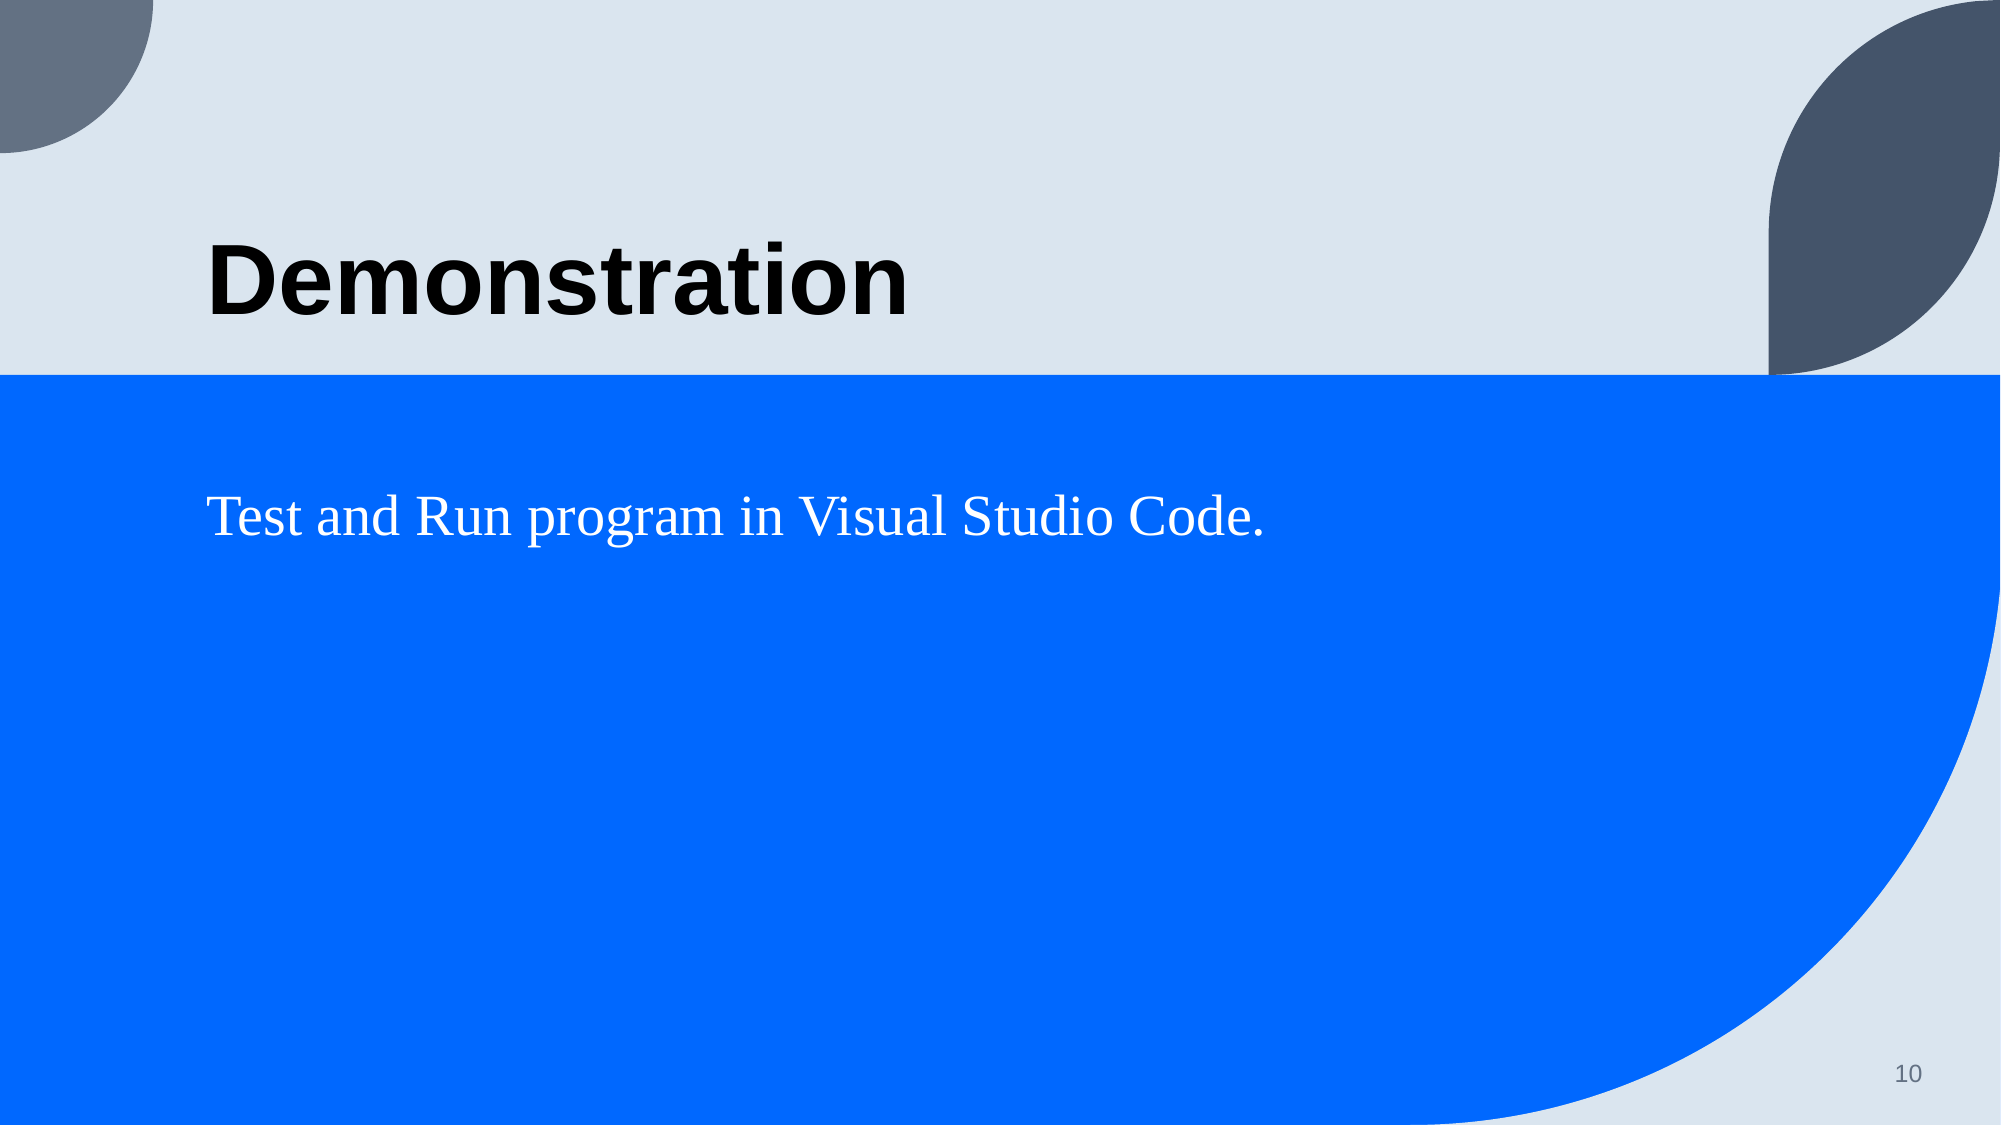

# Demonstration
Test and Run program in Visual Studio Code.
10